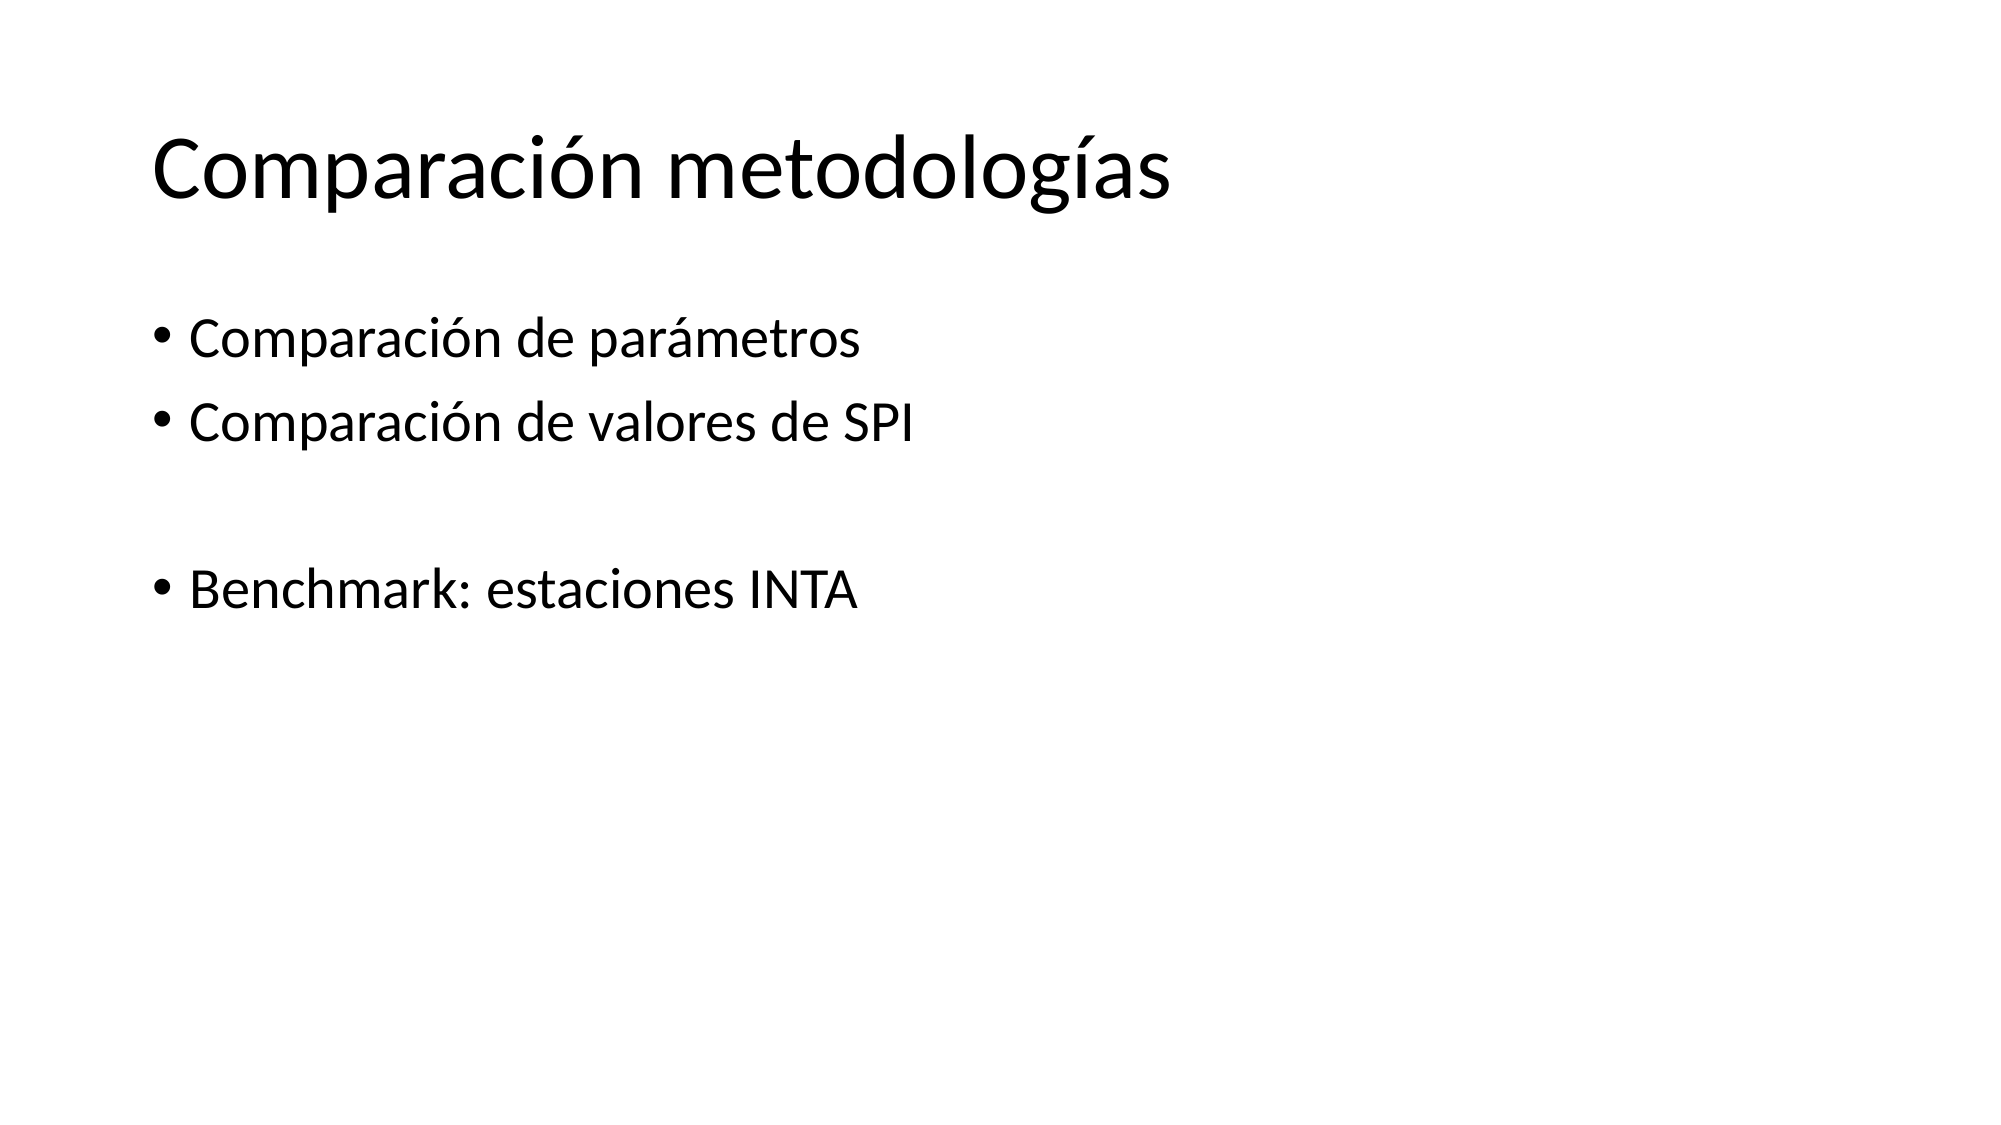

# Comparación metodologías
Comparación de parámetros
Comparación de valores de SPI

Benchmark: estaciones INTA